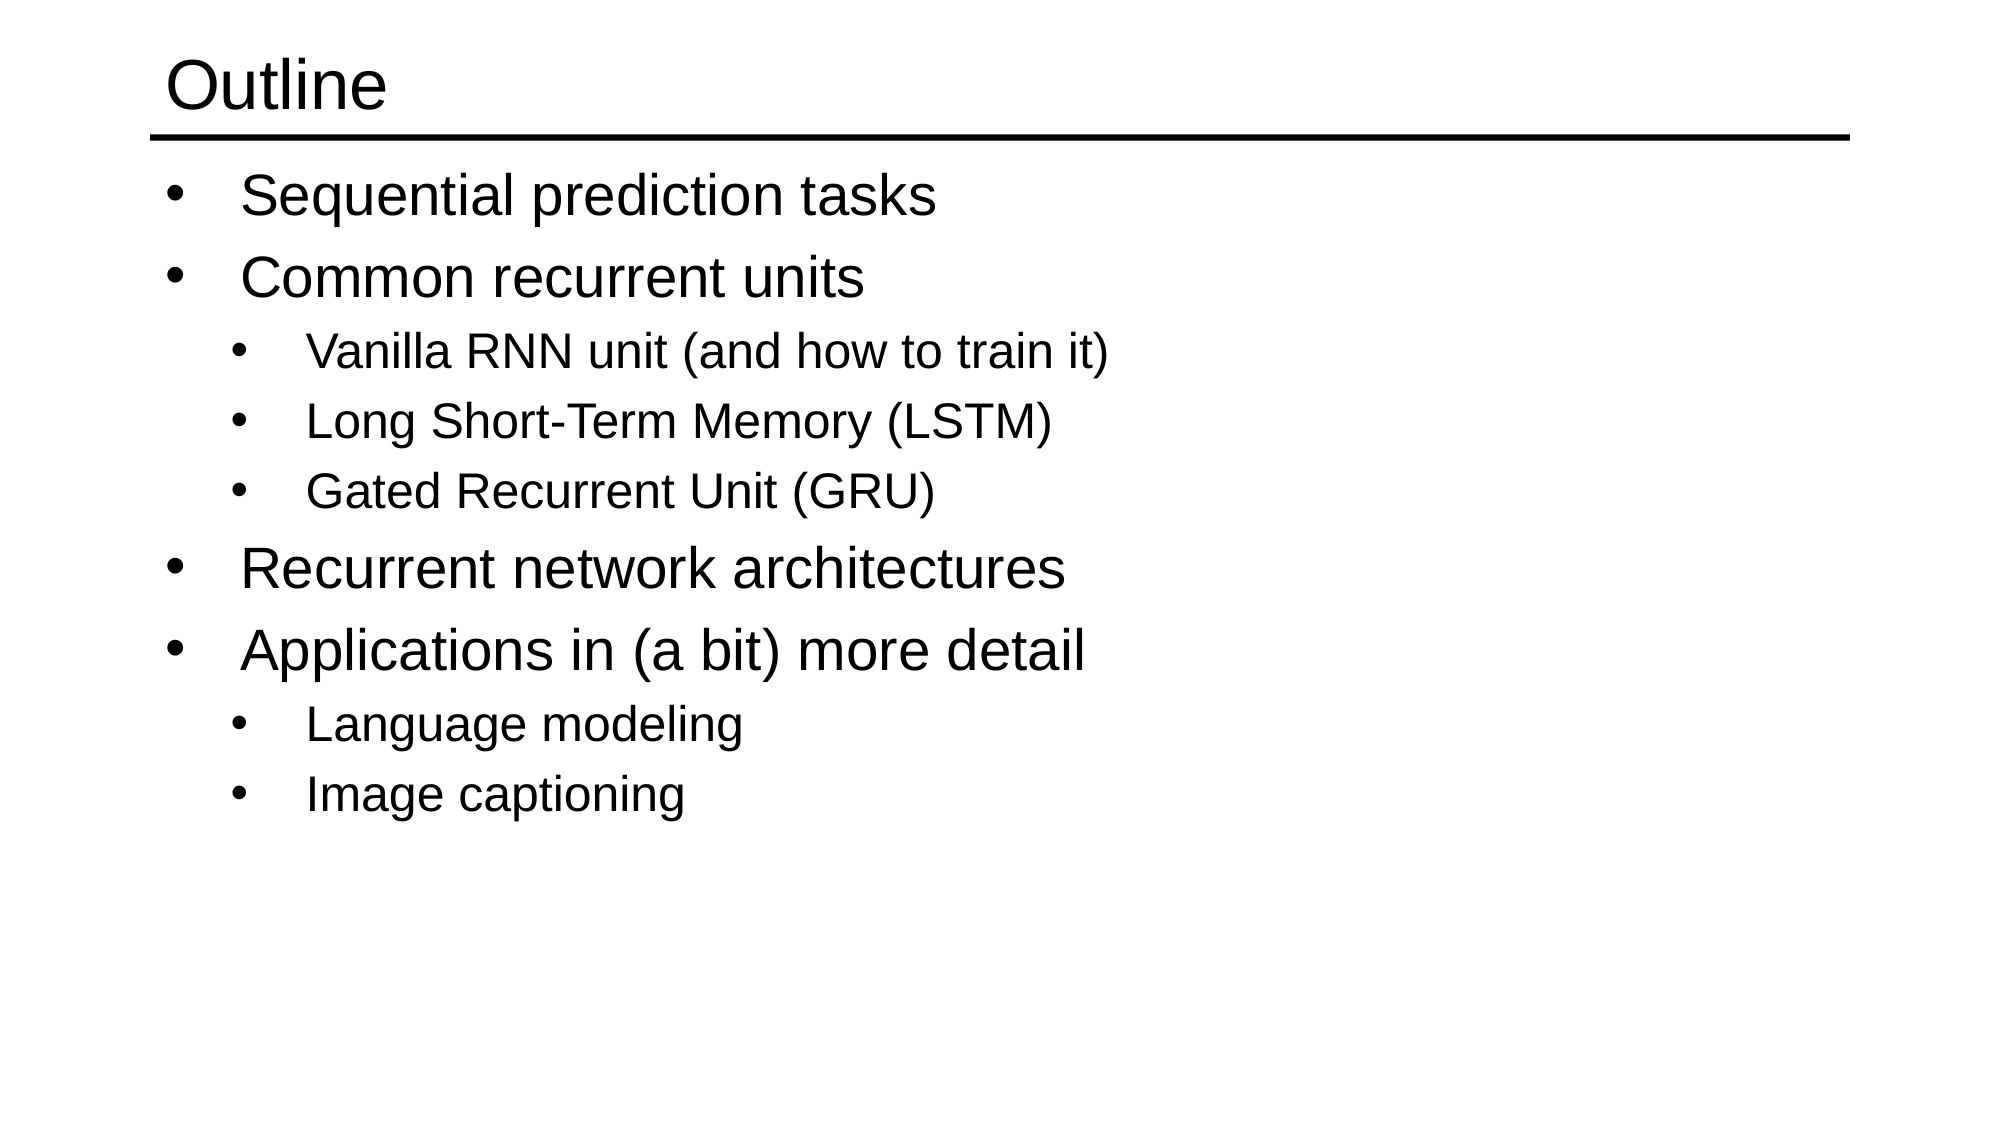

# Outline
Sequential prediction tasks
Common recurrent units
Vanilla RNN unit (and how to train it)
Long Short-Term Memory (LSTM)
Gated Recurrent Unit (GRU)
Recurrent network architectures
Applications in (a bit) more detail
Language modeling
Image captioning